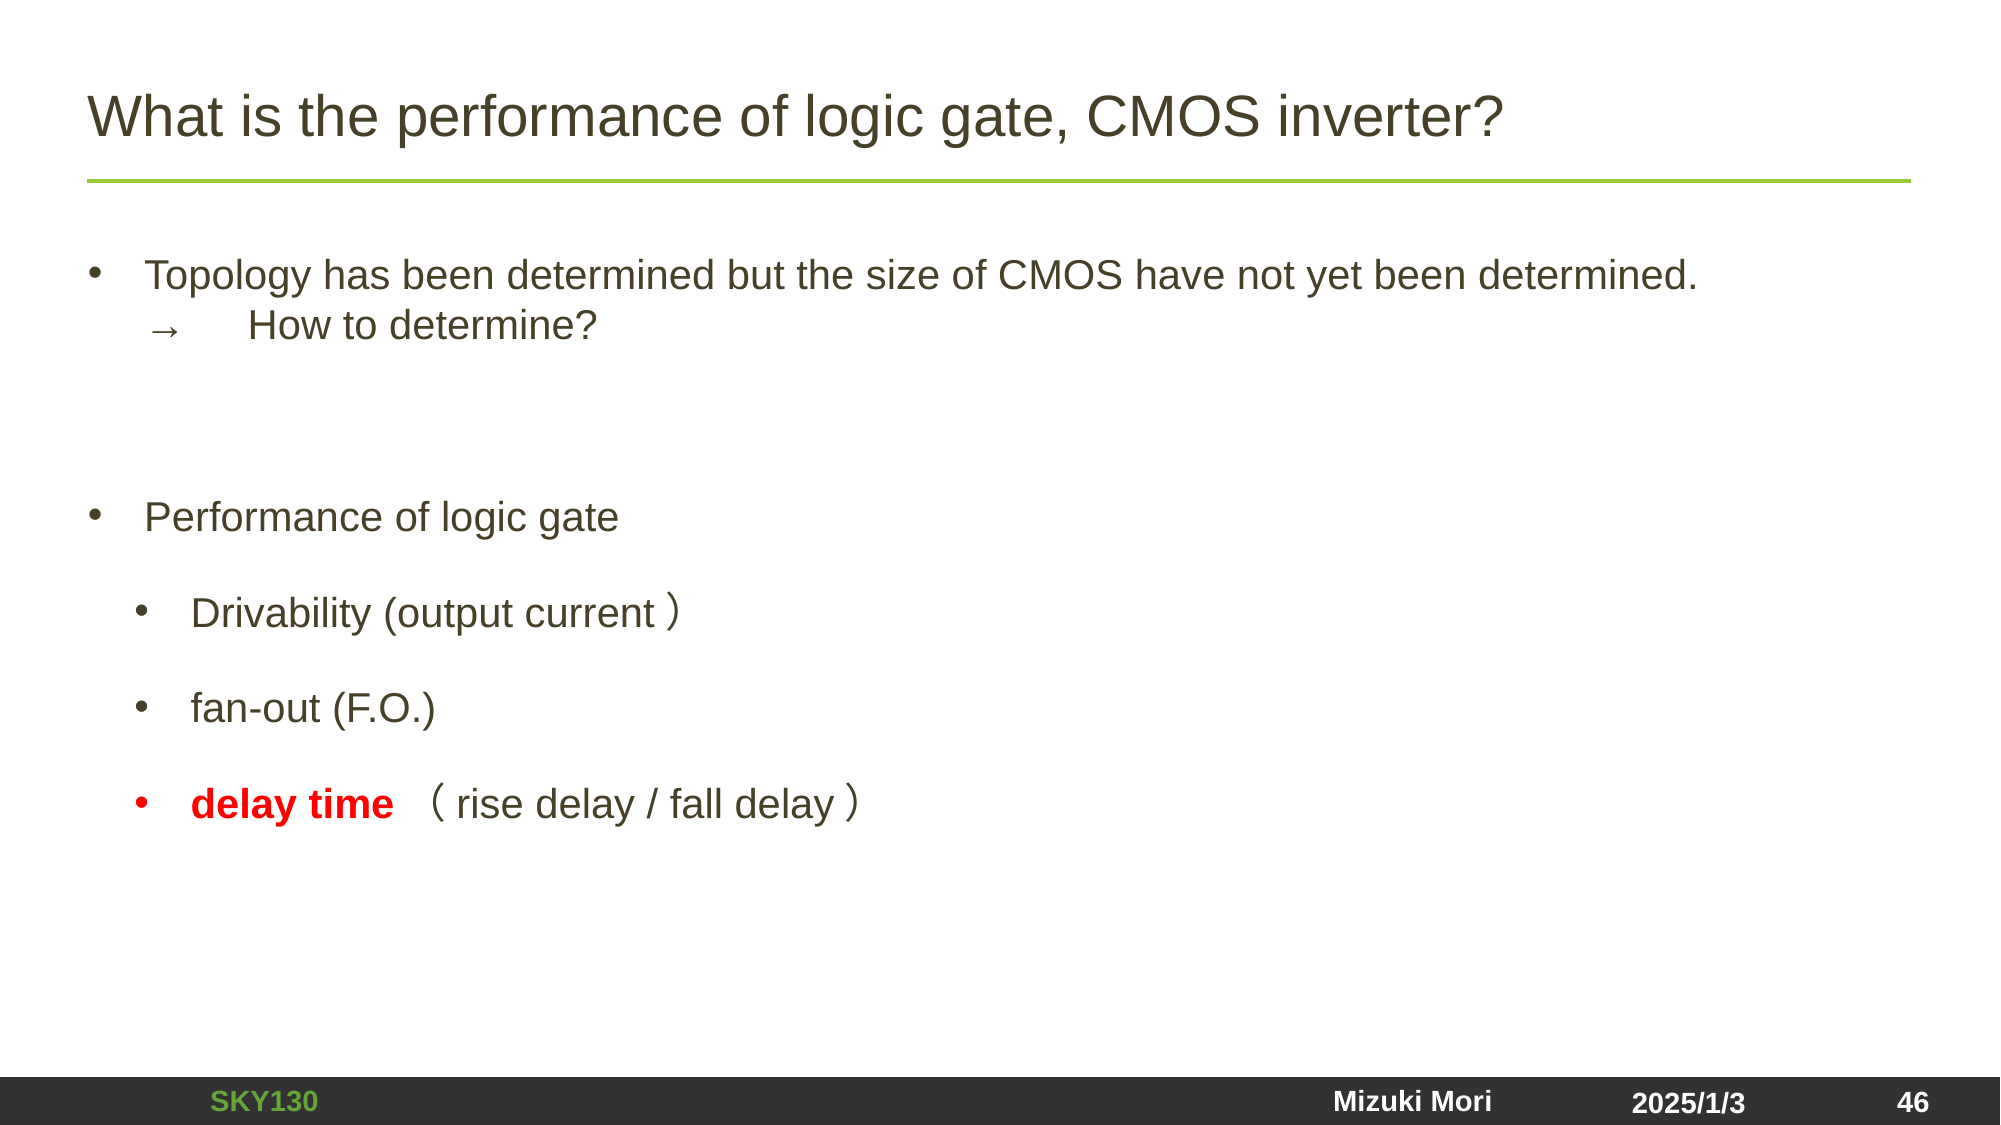

# What is the performance of logic gate, CMOS inverter?
Topology has been determined but the size of CMOS have not yet been determined.
→　How to determine?

Performance of logic gate
Drivability (output current）
fan-out (F.O.)
delay time（rise delay / fall delay）
46
2025/1/3